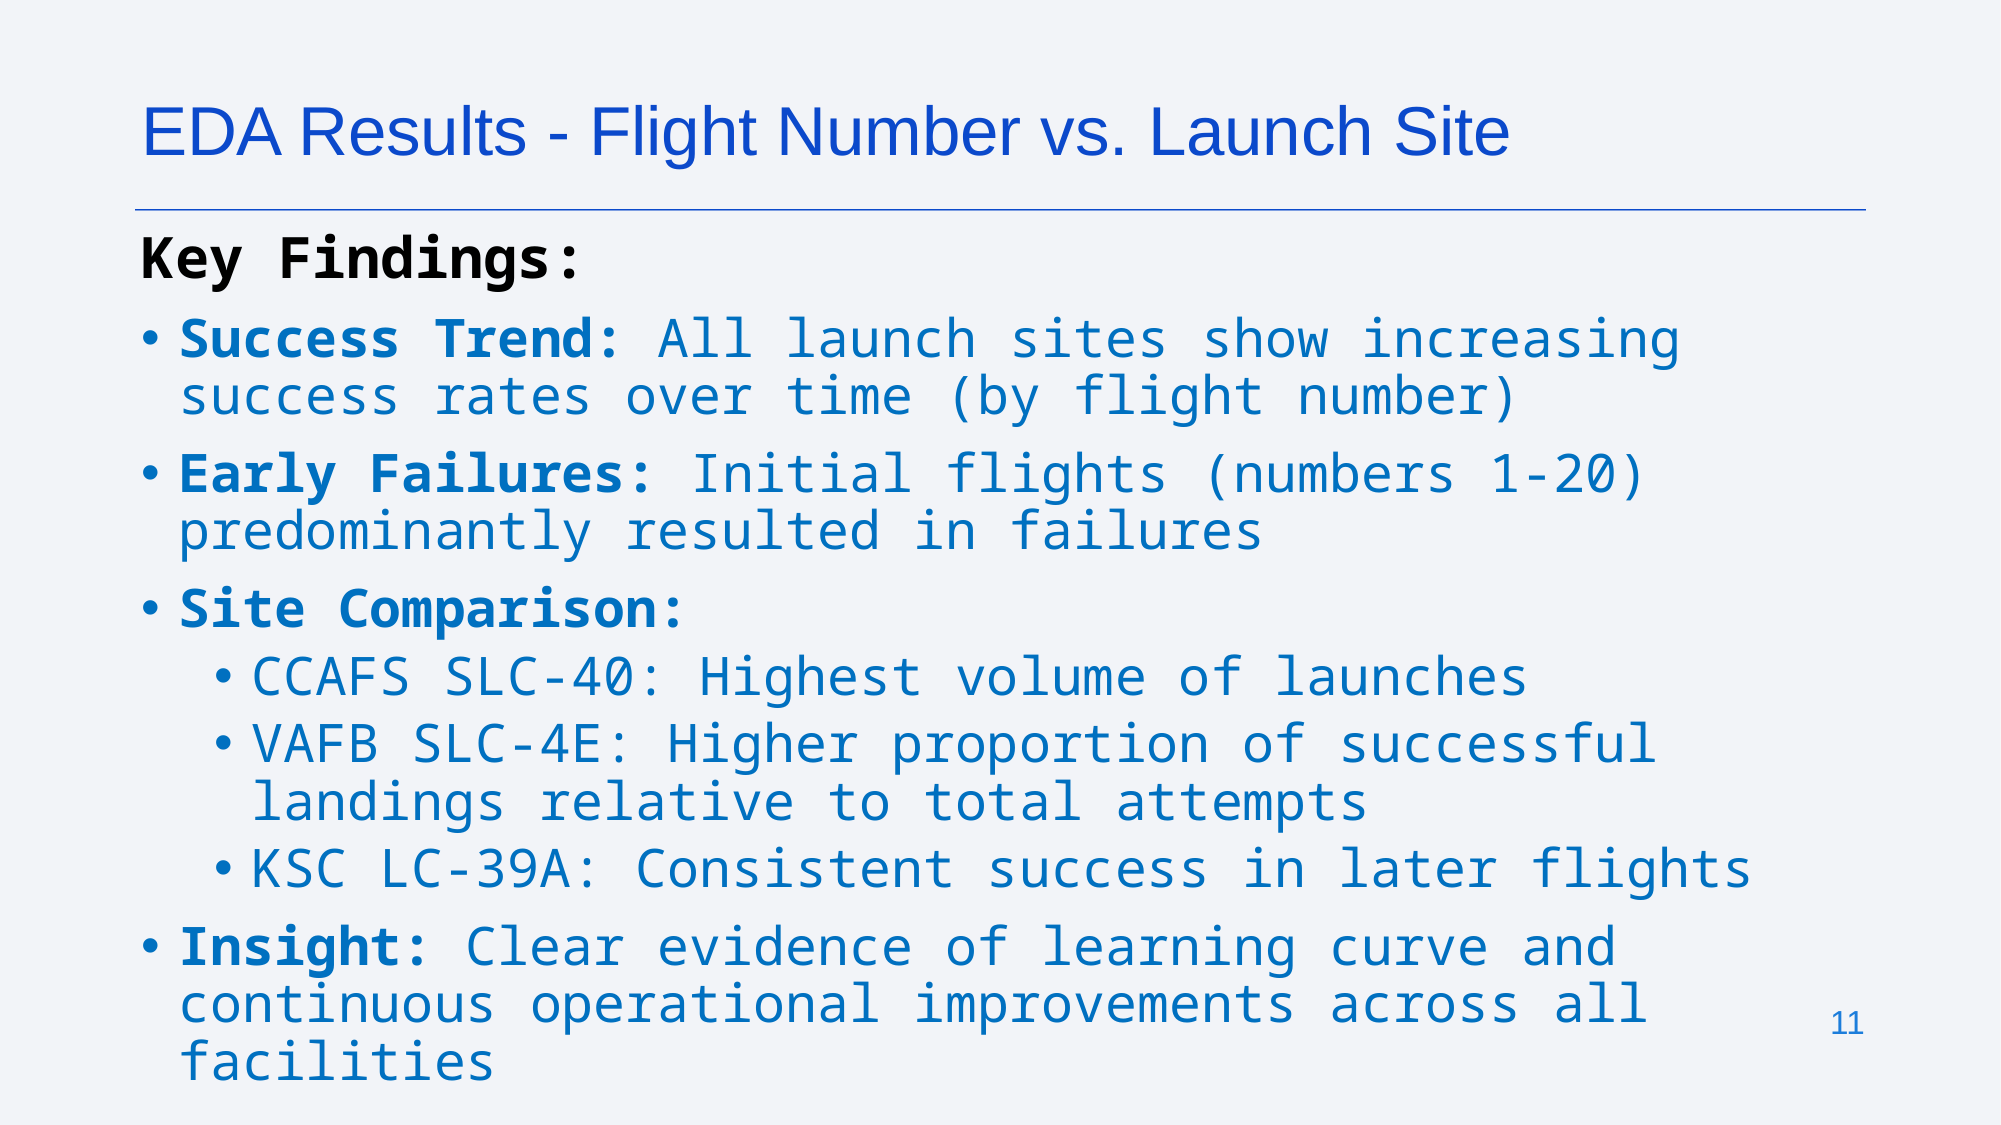

EDA Results - Flight Number vs. Launch Site
Key Findings:
Success Trend: All launch sites show increasing success rates over time (by flight number)
Early Failures: Initial flights (numbers 1-20) predominantly resulted in failures
Site Comparison:
CCAFS SLC-40: Highest volume of launches
VAFB SLC-4E: Higher proportion of successful landings relative to total attempts
KSC LC-39A: Consistent success in later flights
Insight: Clear evidence of learning curve and continuous operational improvements across all facilities
11